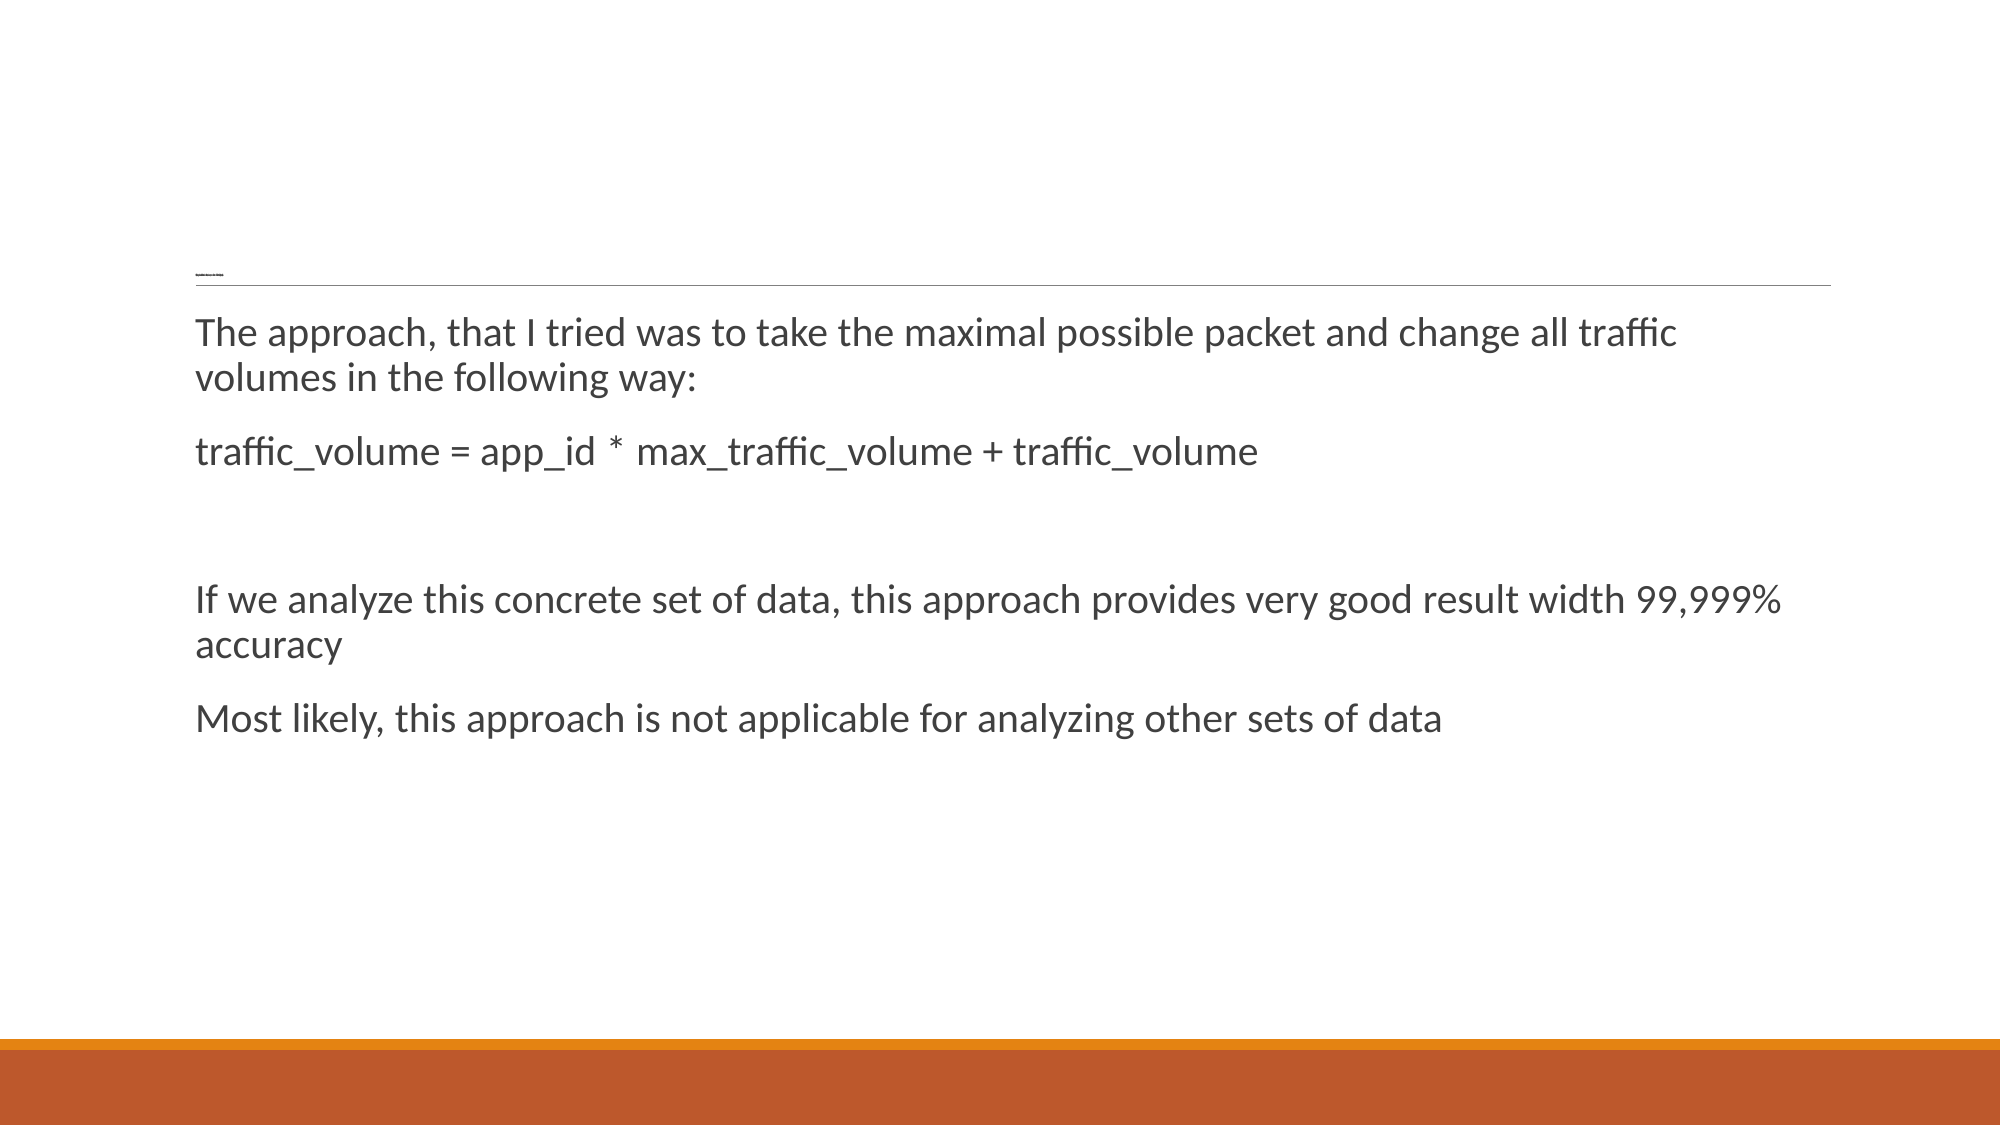

# Q1.4: If two apps have similar data volume interval, how can you make them different during the analysis
The approach, that I tried was to take the maximal possible packet and change all traffic volumes in the following way:
traffic_volume = app_id * max_traffic_volume + traffic_volume

If we analyze this concrete set of data, this approach provides very good result width 99,999% accuracy
Most likely, this approach is not applicable for analyzing other sets of data